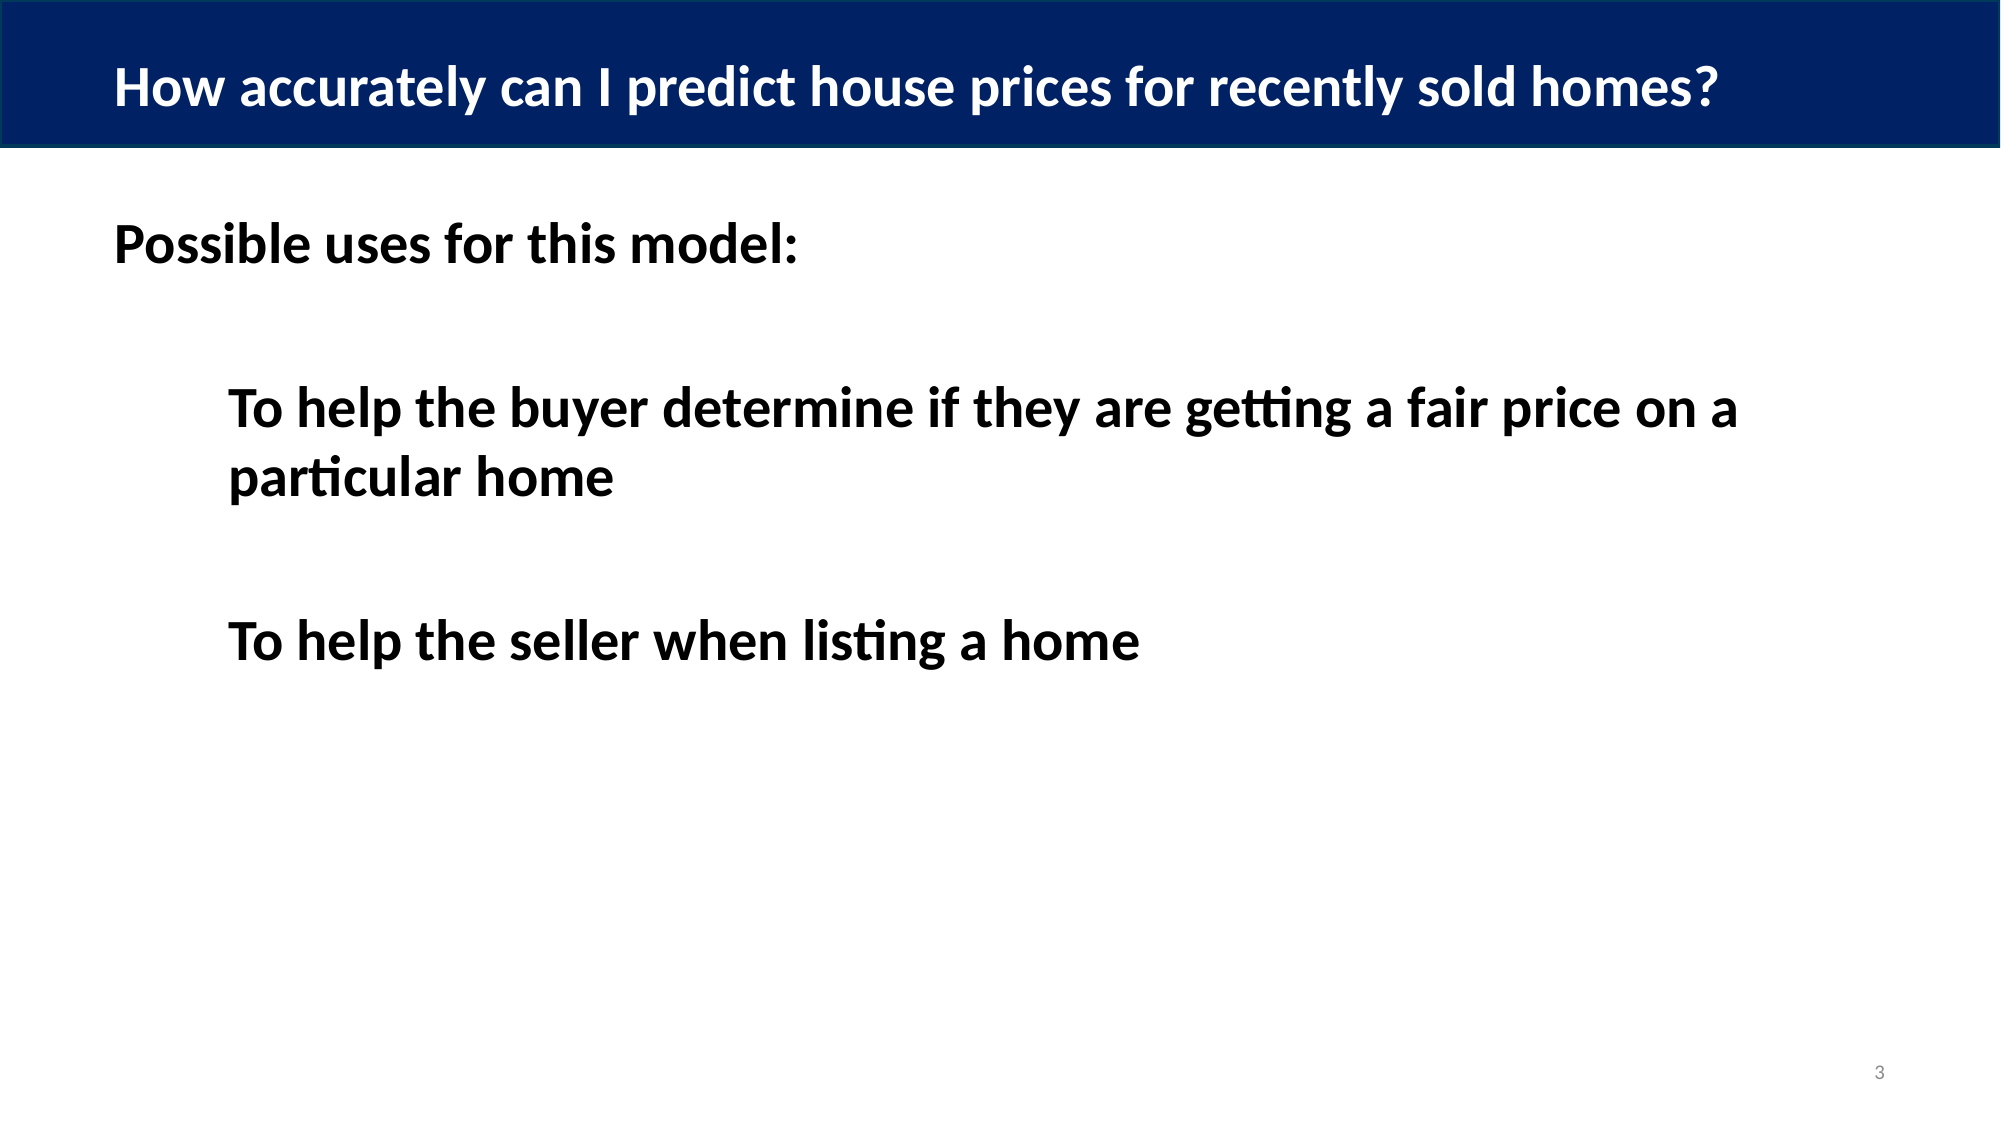

# How accurately can I predict house prices for recently sold homes?
Possible uses for this model:

To help the buyer determine if they are getting a fair price on a particular home

To help the seller when listing a home
3